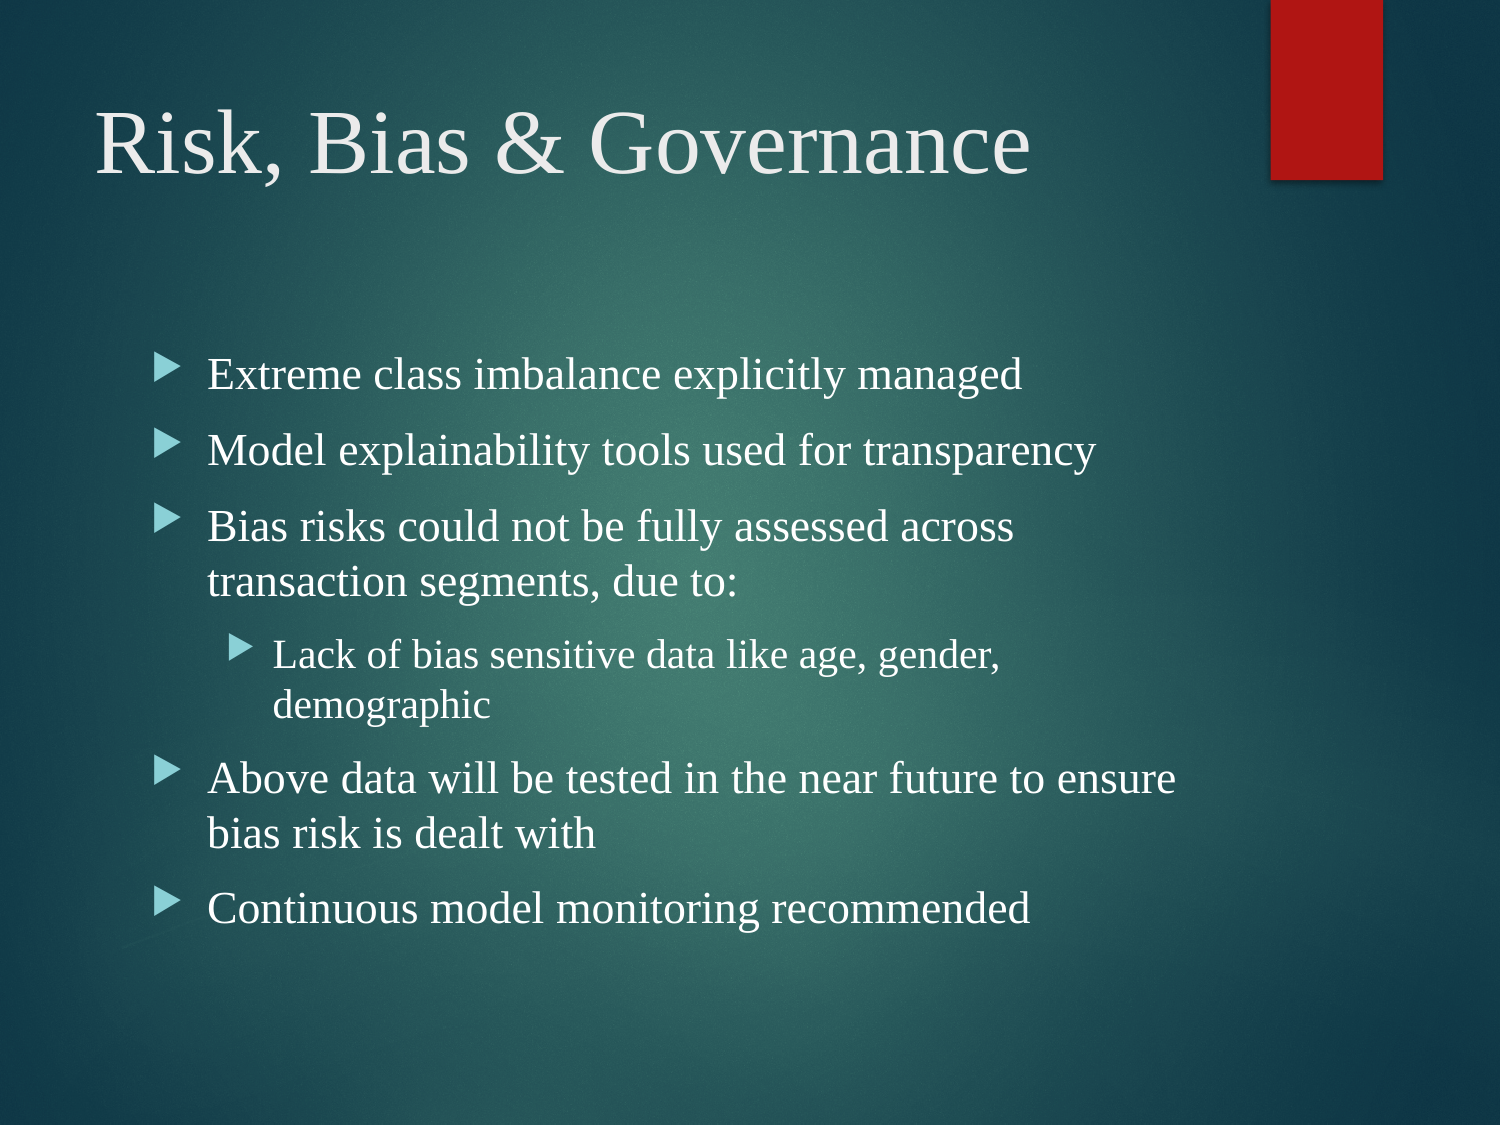

# Risk, Bias & Governance
Extreme class imbalance explicitly managed
Model explainability tools used for transparency
Bias risks could not be fully assessed across transaction segments, due to:
Lack of bias sensitive data like age, gender, demographic
Above data will be tested in the near future to ensure bias risk is dealt with
Continuous model monitoring recommended